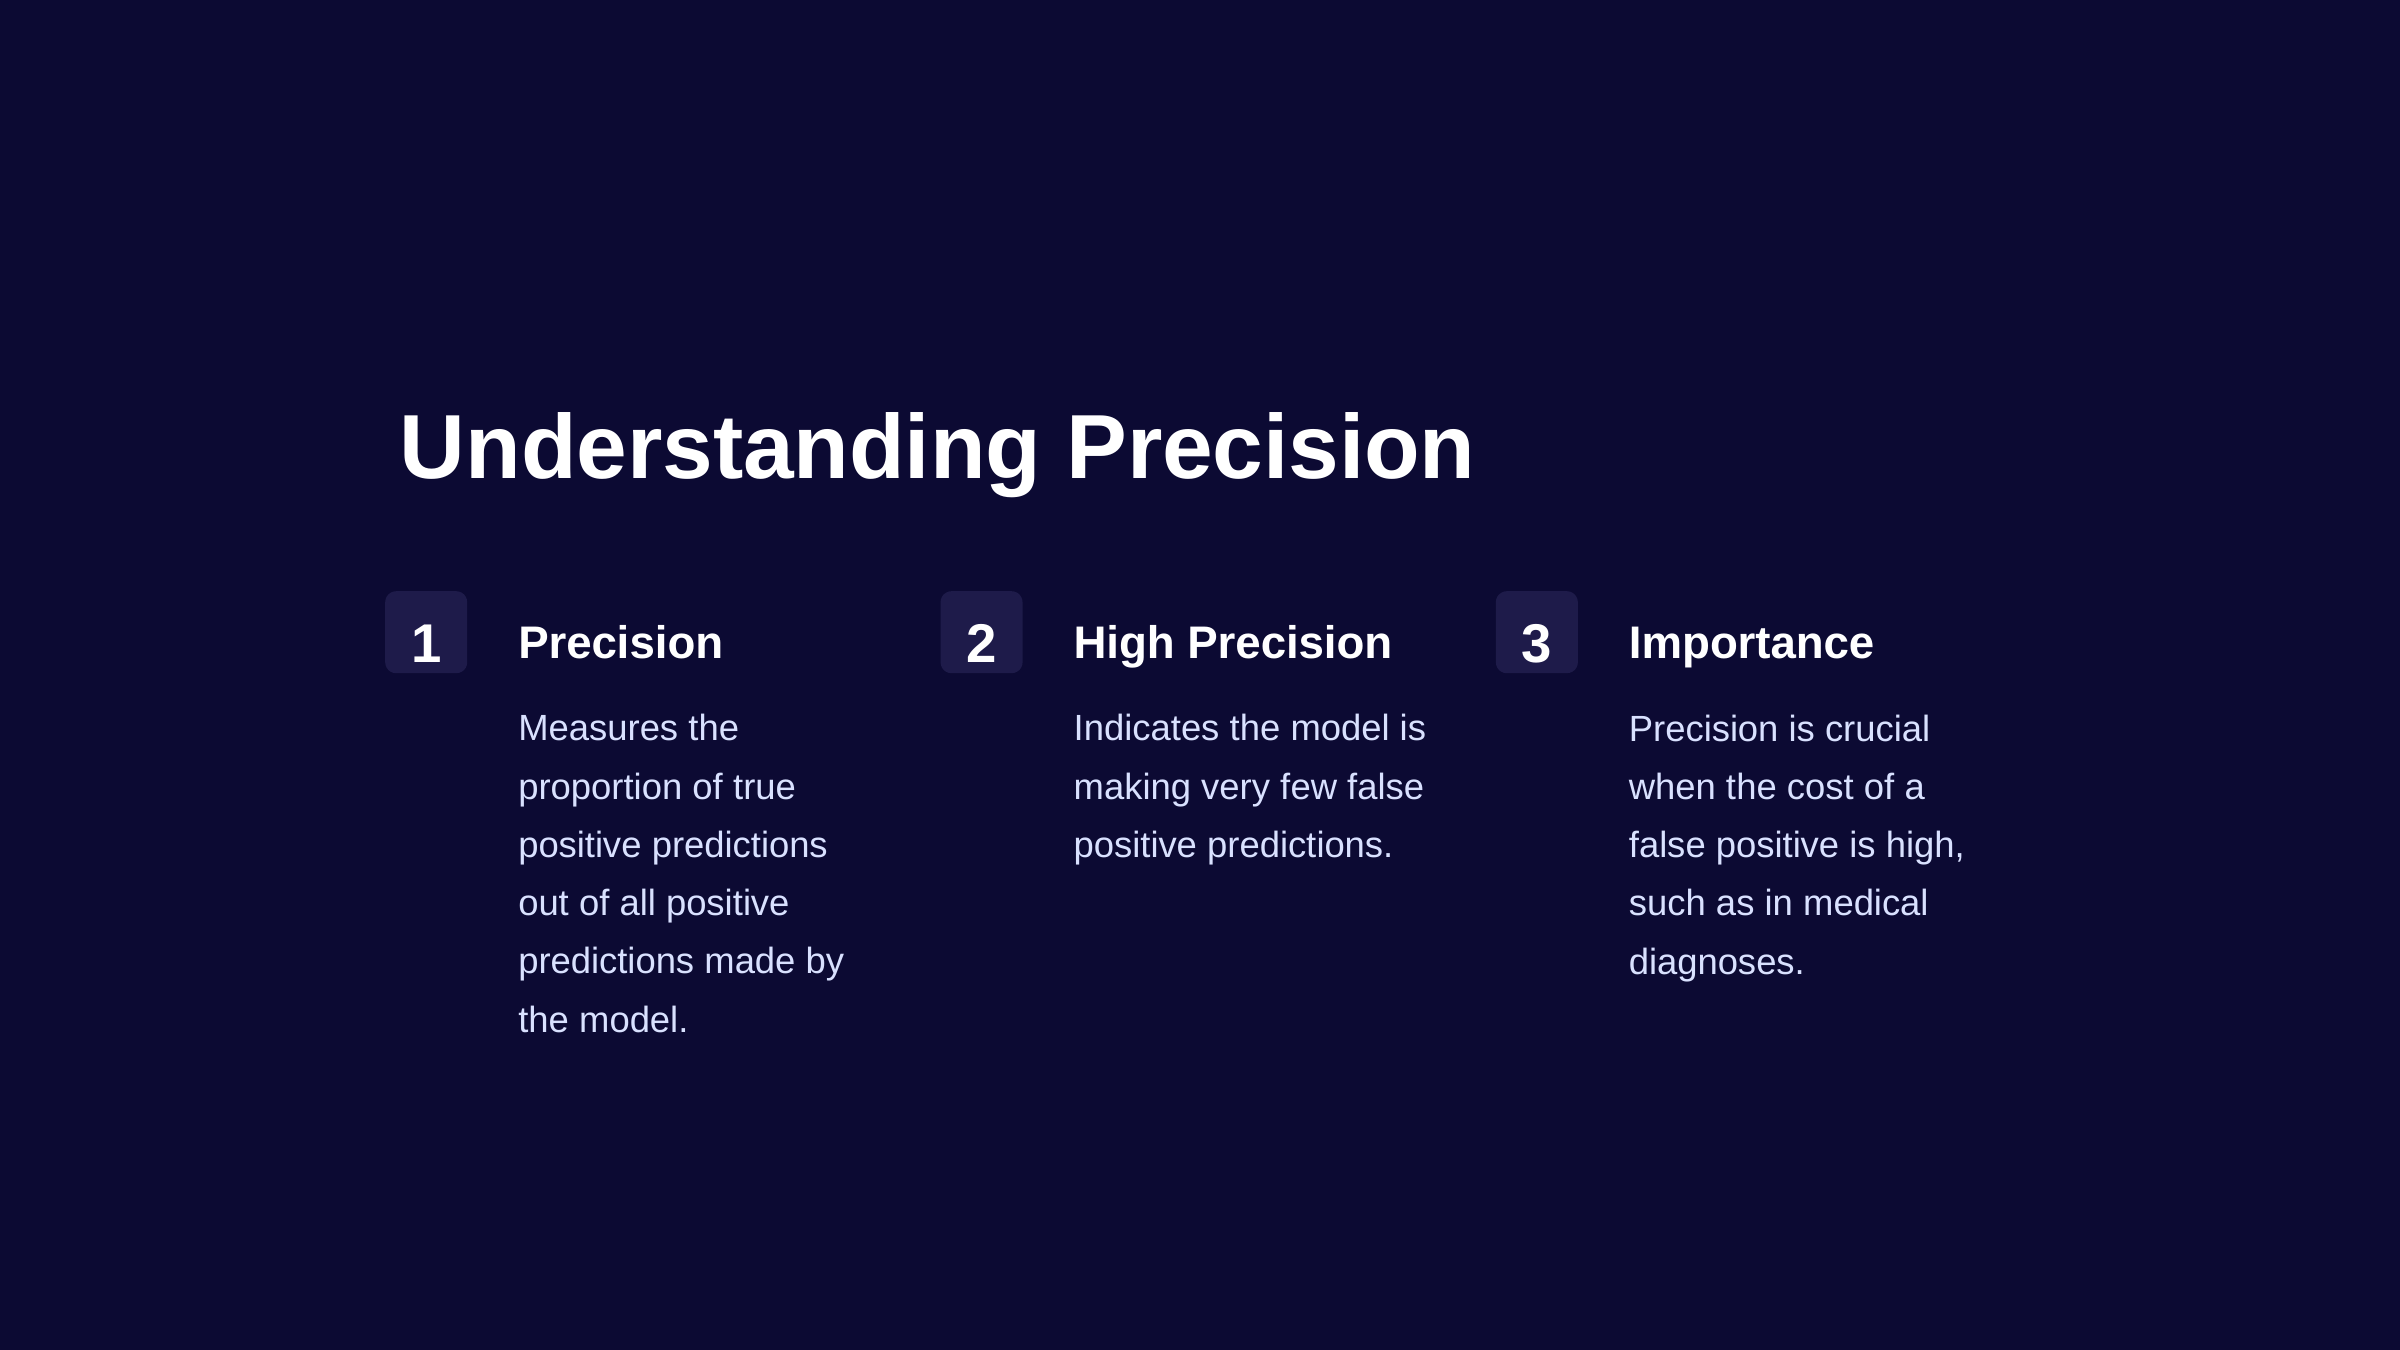

Understanding Precision

1
2
3
Precision
High Precision
Importance
Measures the proportion of true positive predictions out of all positive predictions made by the model.
Indicates the model is making very few false positive predictions.
Precision is crucial when the cost of a false positive is high, such as in medical diagnoses.